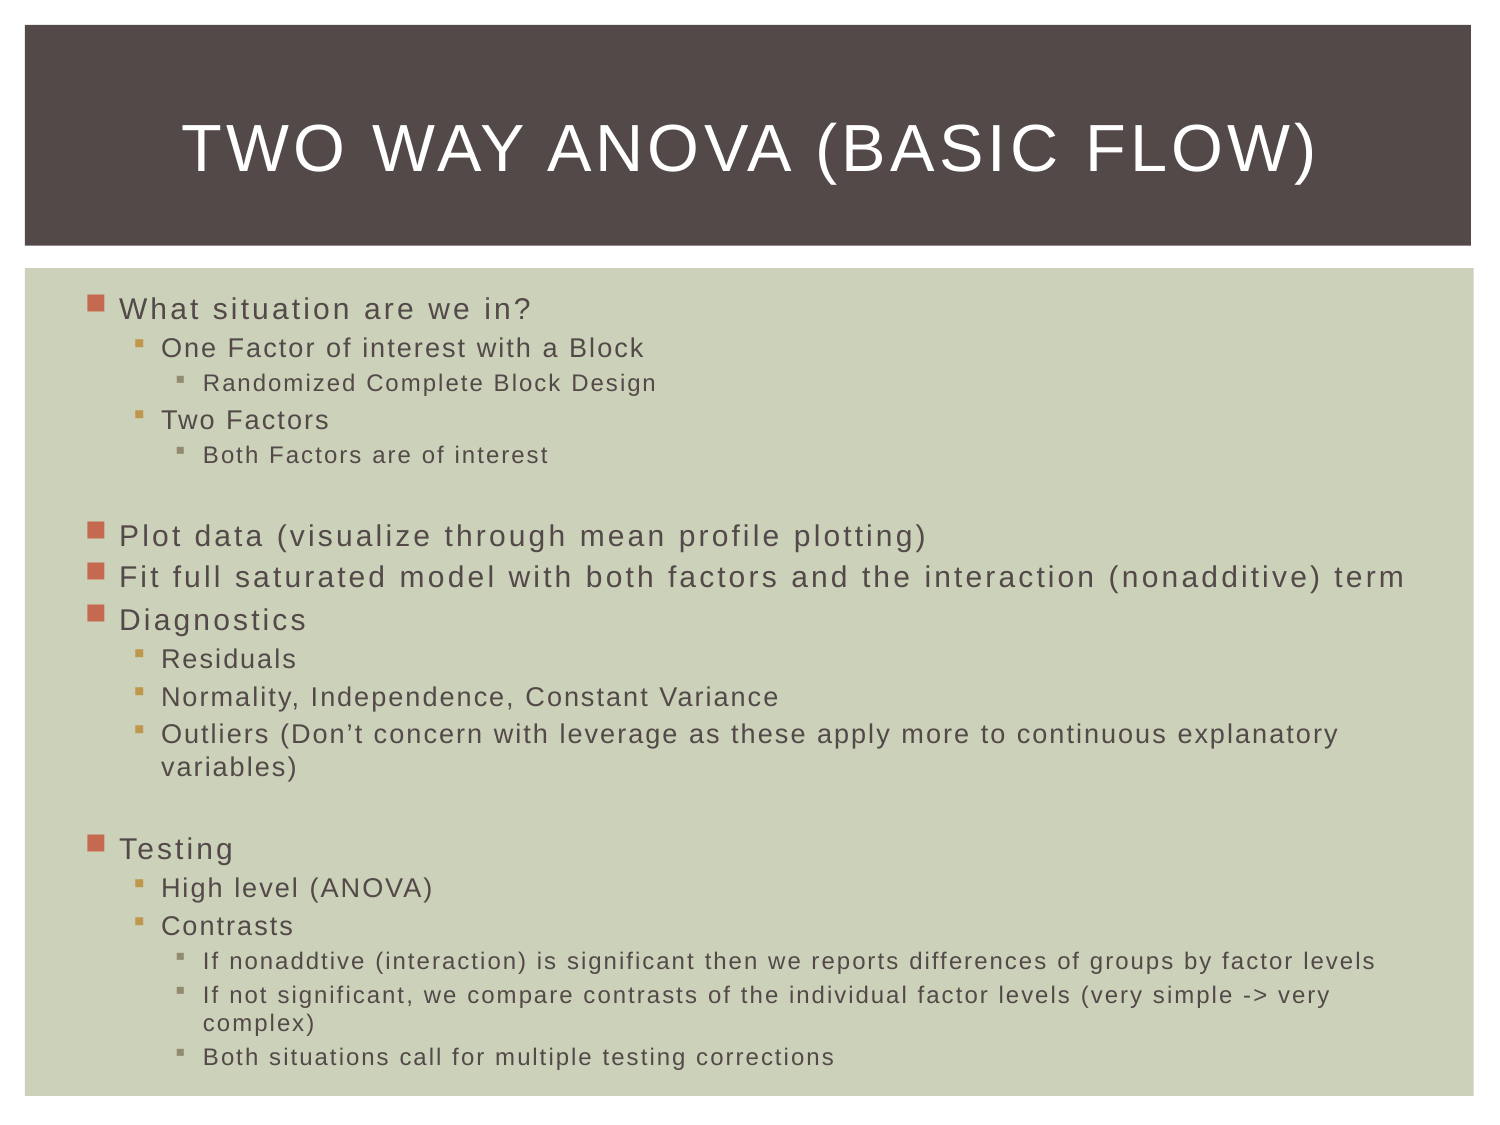

# Two way ANOVA (Basic Flow)
What situation are we in?
One Factor of interest with a Block
Randomized Complete Block Design
Two Factors
Both Factors are of interest

Plot data (visualize through mean profile plotting)
Fit full saturated model with both factors and the interaction (nonadditive) term
Diagnostics
Residuals
Normality, Independence, Constant Variance
Outliers (Don’t concern with leverage as these apply more to continuous explanatory variables)

Testing
High level (ANOVA)
Contrasts
If nonaddtive (interaction) is significant then we reports differences of groups by factor levels
If not significant, we compare contrasts of the individual factor levels (very simple -> very complex)
Both situations call for multiple testing corrections